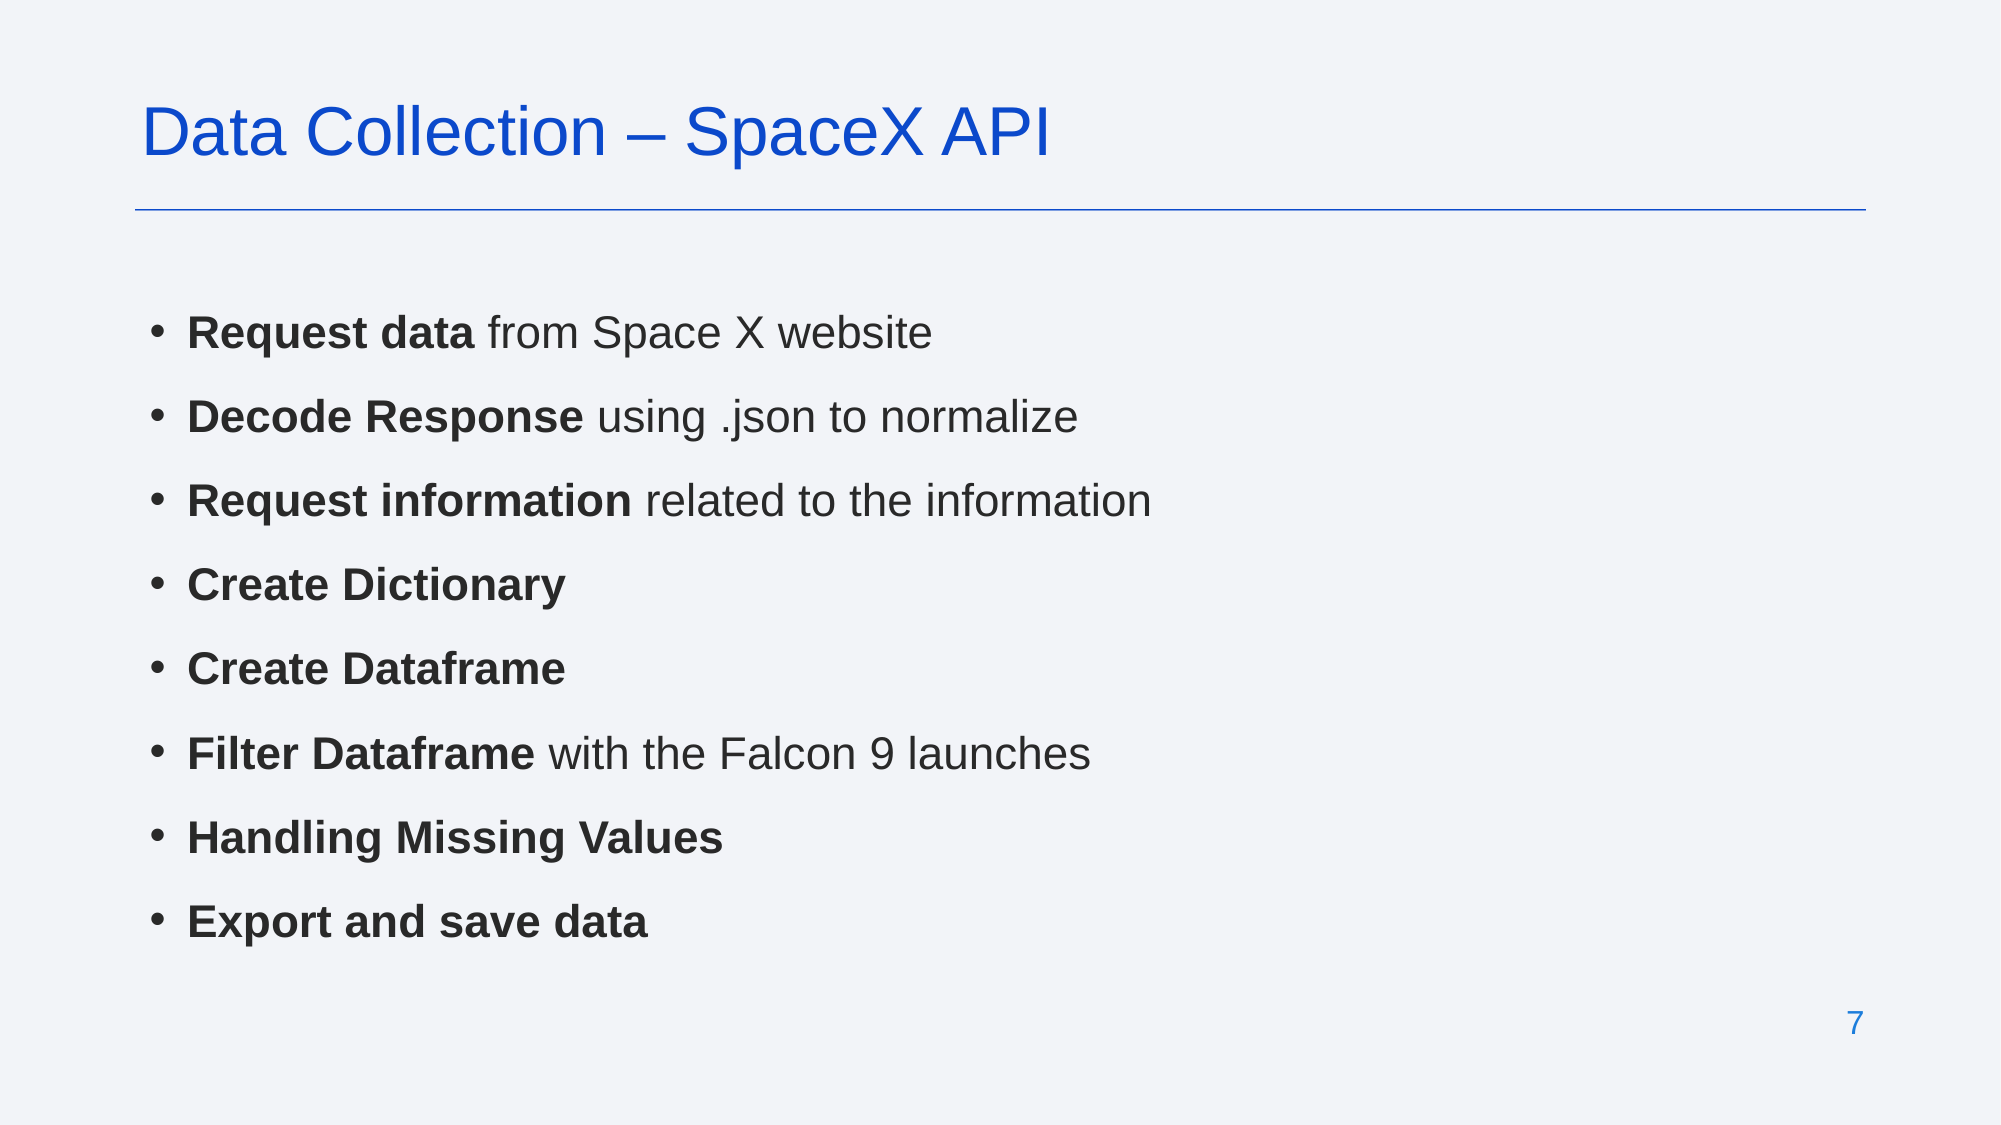

Data Collection – SpaceX API
Request data from Space X website
Decode Response using .json to normalize
Request information related to the information
Create Dictionary
Create Dataframe
Filter Dataframe with the Falcon 9 launches
Handling Missing Values
Export and save data
7